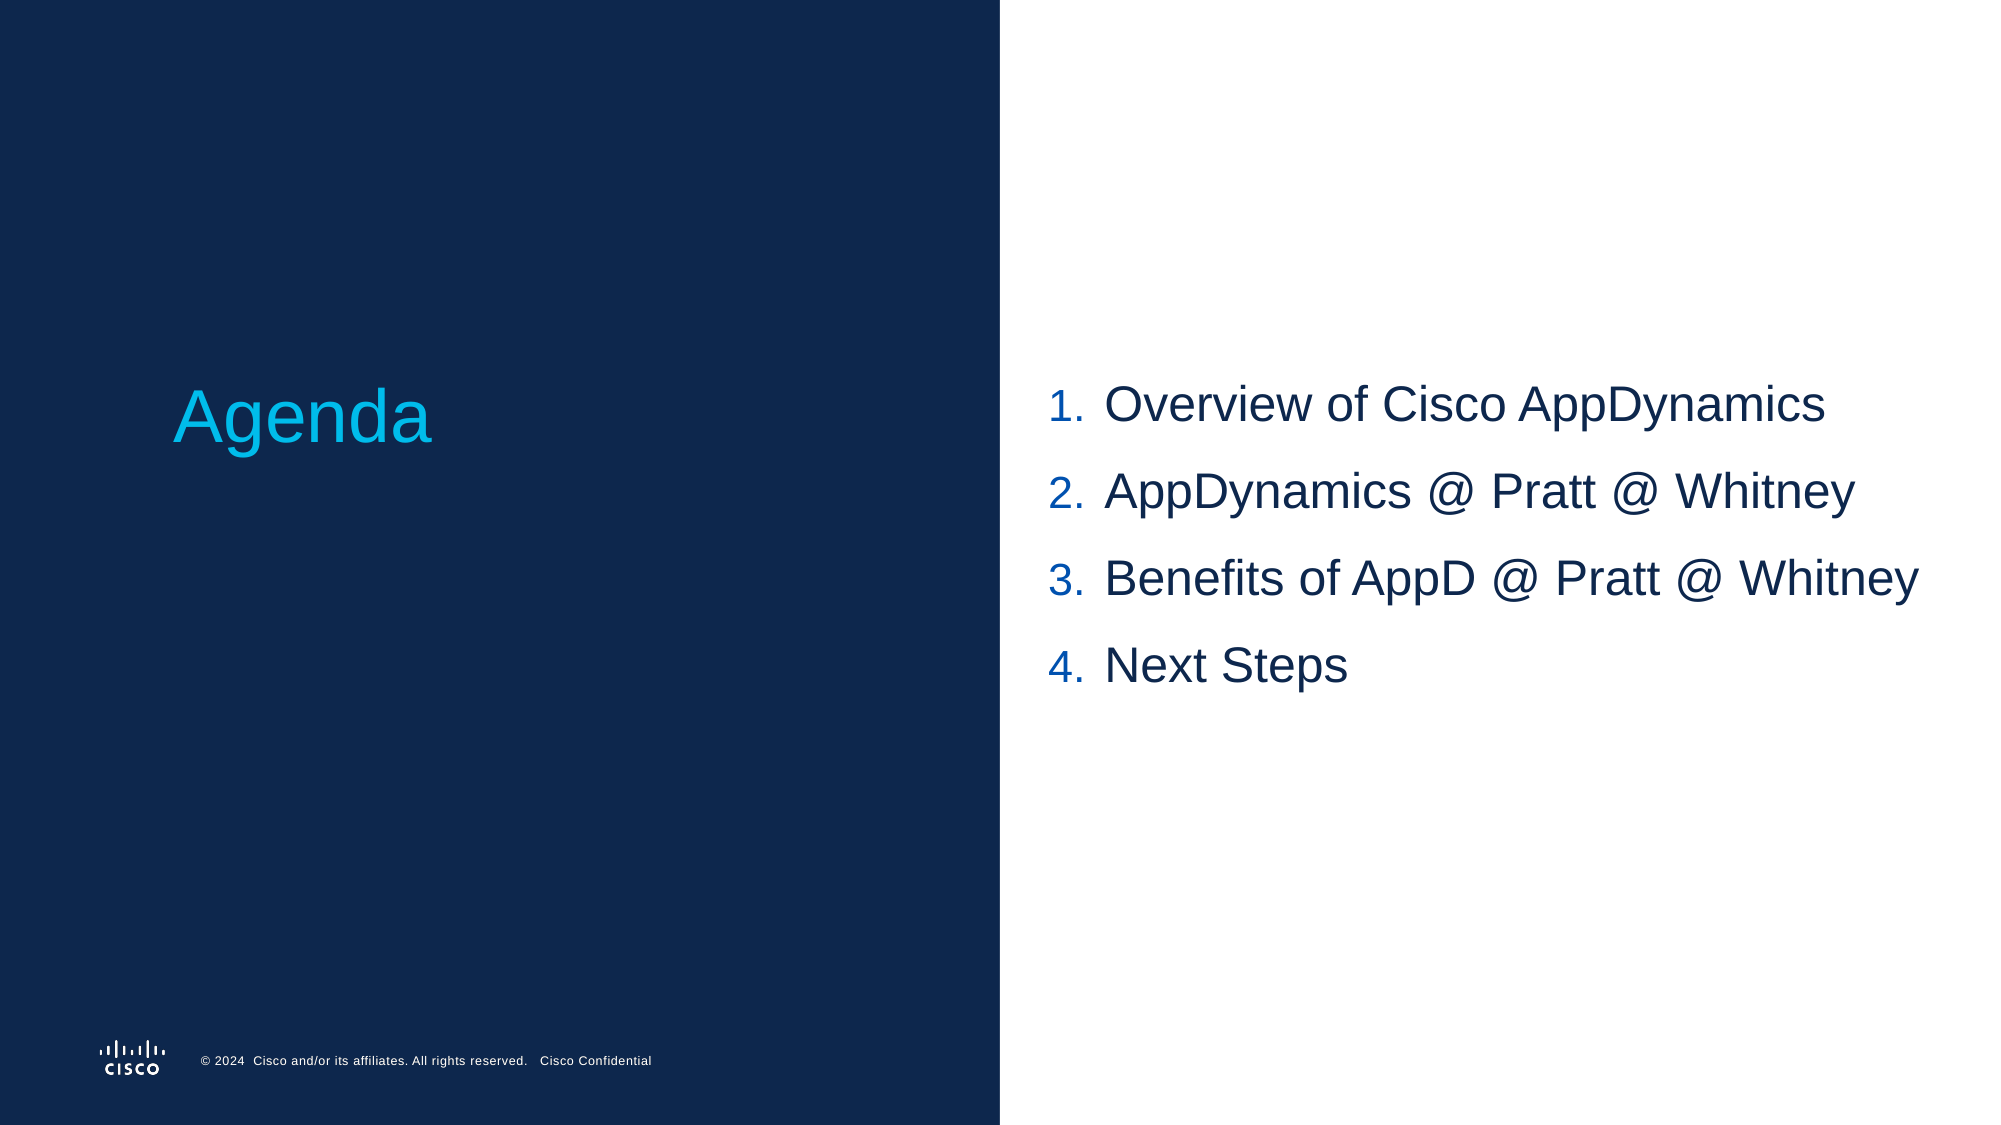

# Agenda
Overview of Cisco AppDynamics
AppDynamics @ Pratt @ Whitney
Benefits of AppD @ Pratt @ Whitney
Next Steps